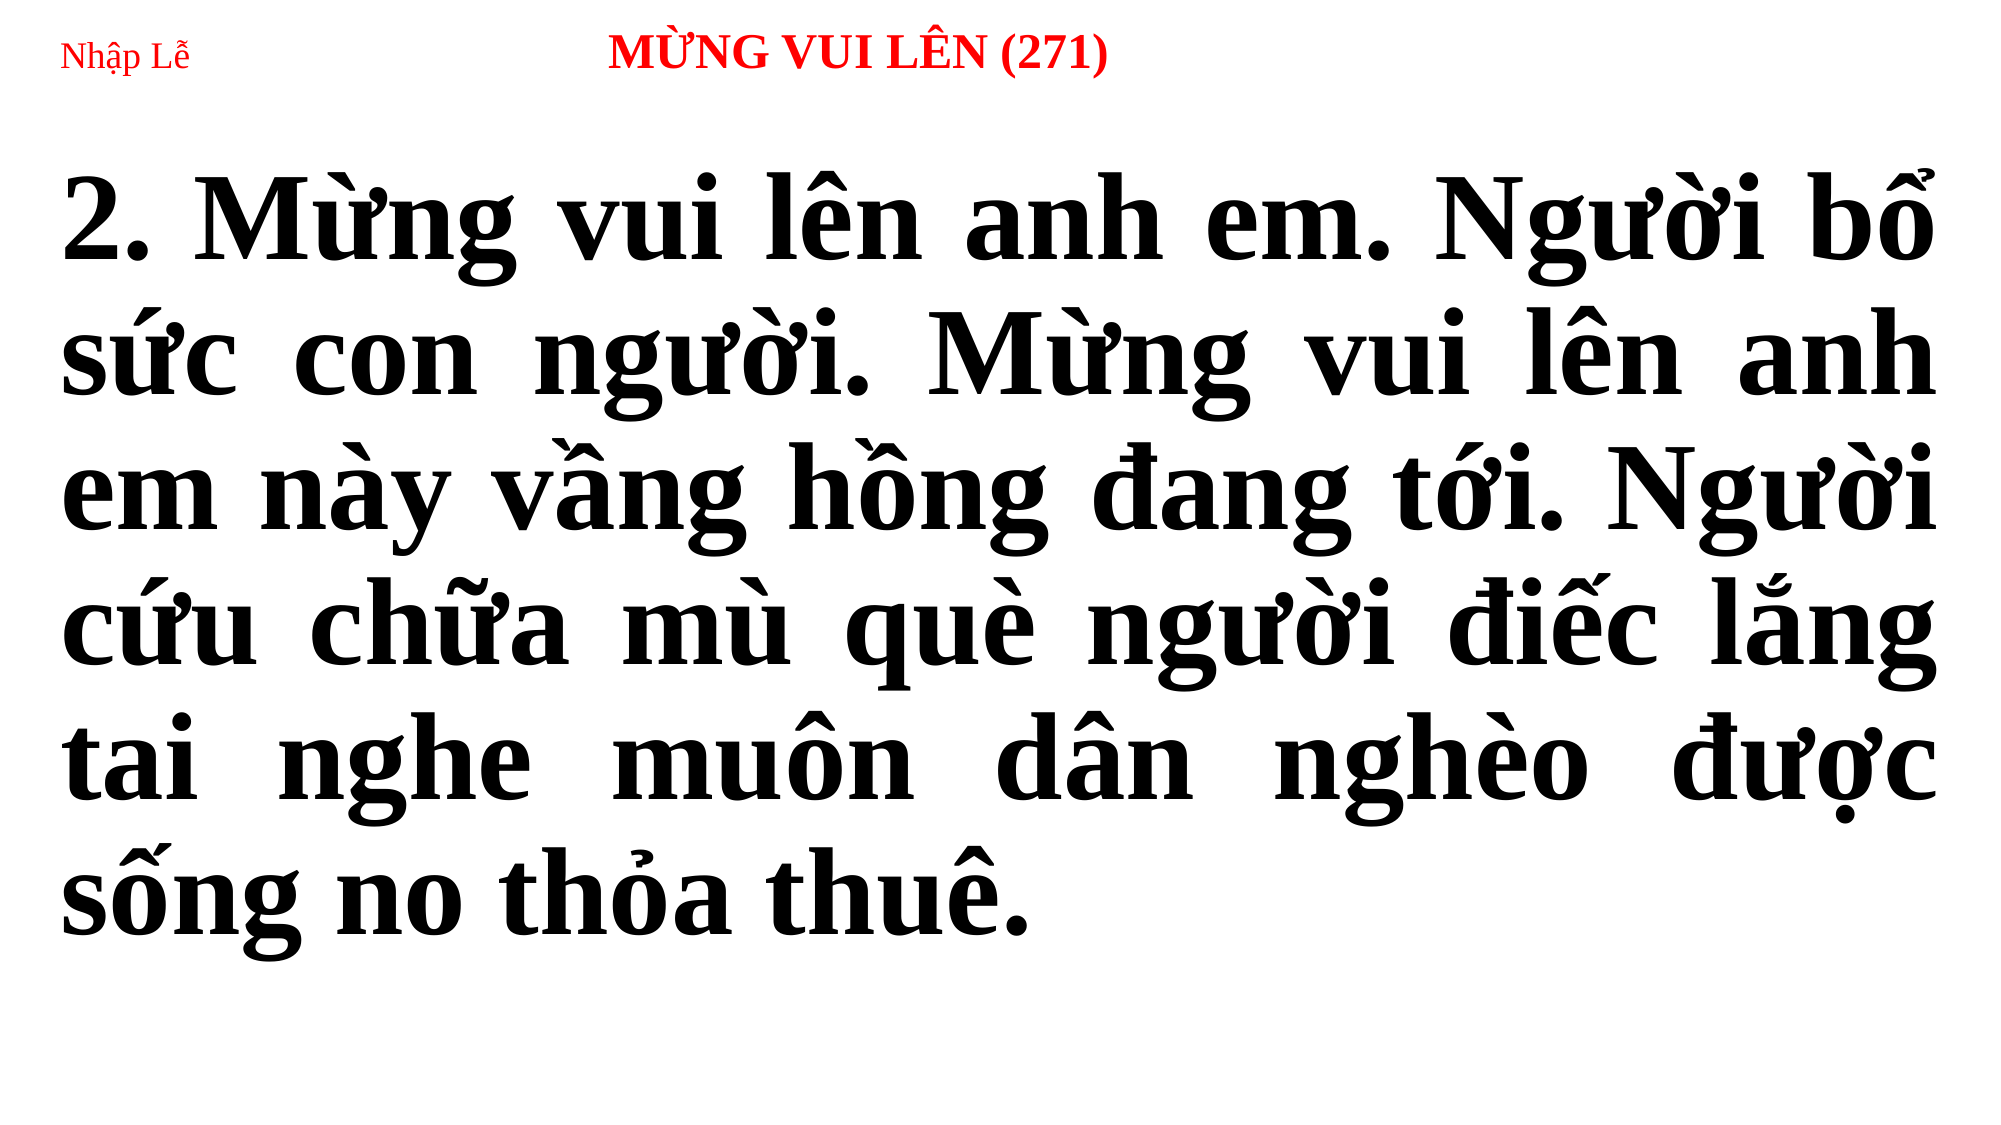

# Nhập Lễ                                            MỪNG VUI LÊN (271)
2. Mừng vui lên anh em. Người bổ sức con người. Mừng vui lên anh em này vầng hồng đang tới. Người cứu chữa mù què người điếc lắng tai nghe muôn dân nghèo được sống no thỏa thuê.